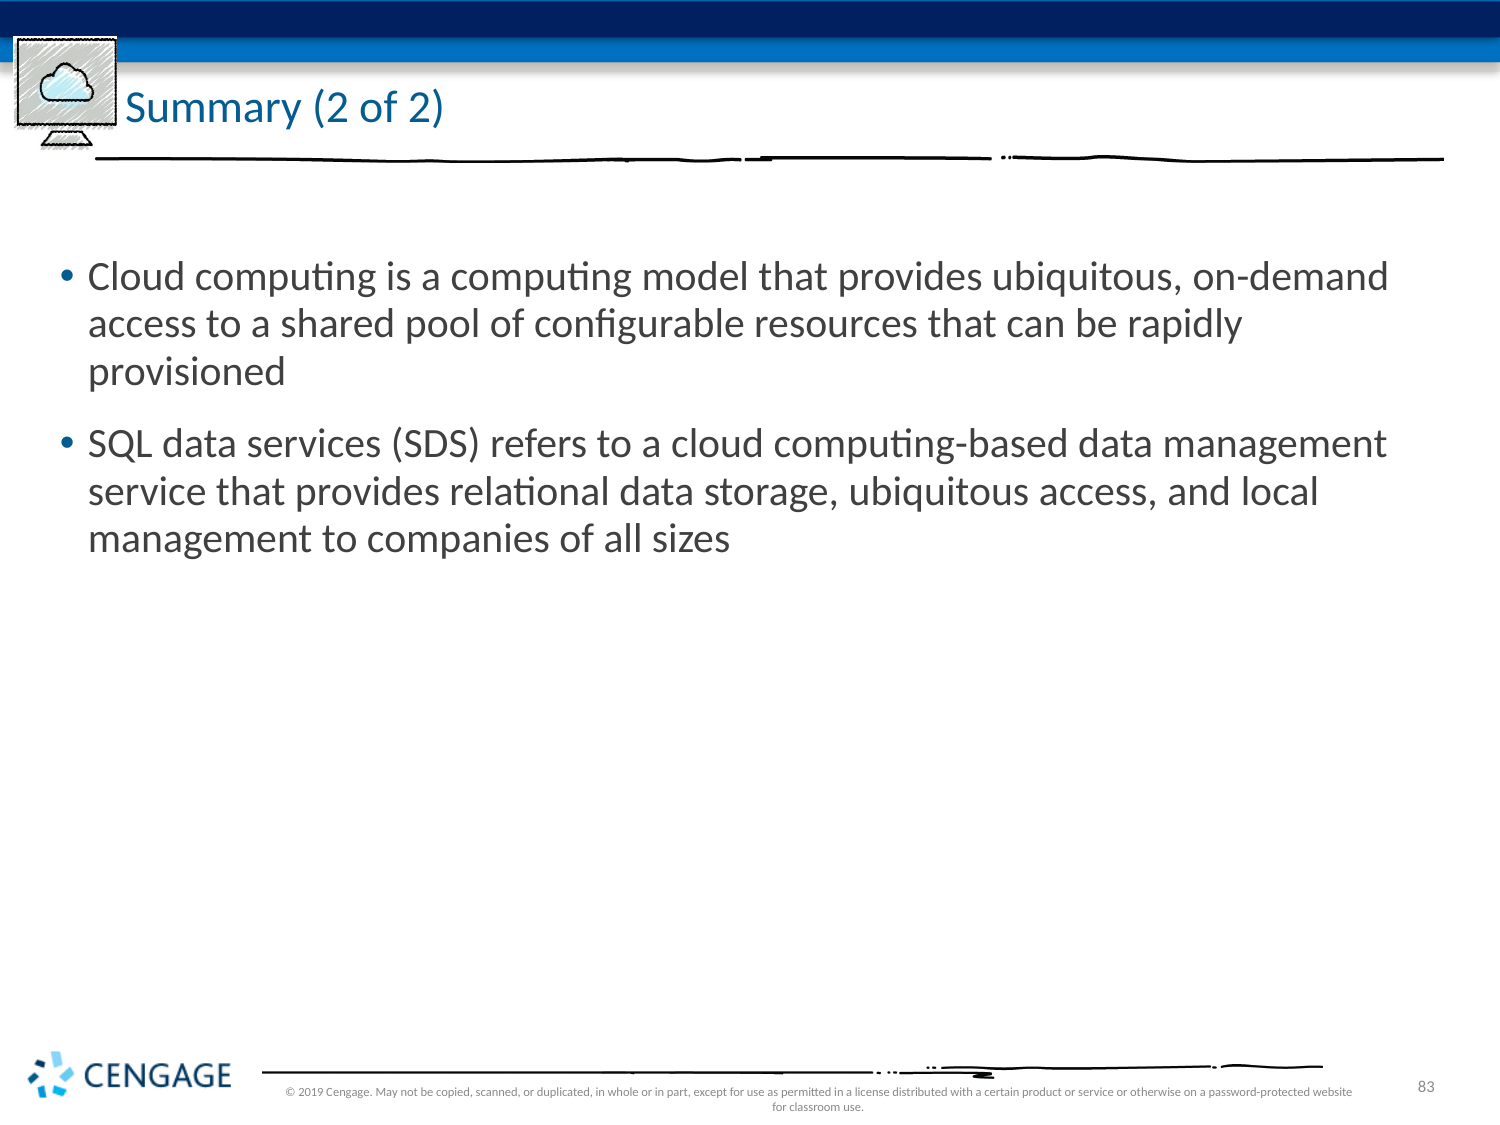

# Summary (2 of 2)
Cloud computing is a computing model that provides ubiquitous, on-demand access to a shared pool of configurable resources that can be rapidly provisioned
SQL data services (SDS) refers to a cloud computing-based data management service that provides relational data storage, ubiquitous access, and local management to companies of all sizes
© 2019 Cengage. May not be copied, scanned, or duplicated, in whole or in part, except for use as permitted in a license distributed with a certain product or service or otherwise on a password-protected website for classroom use.